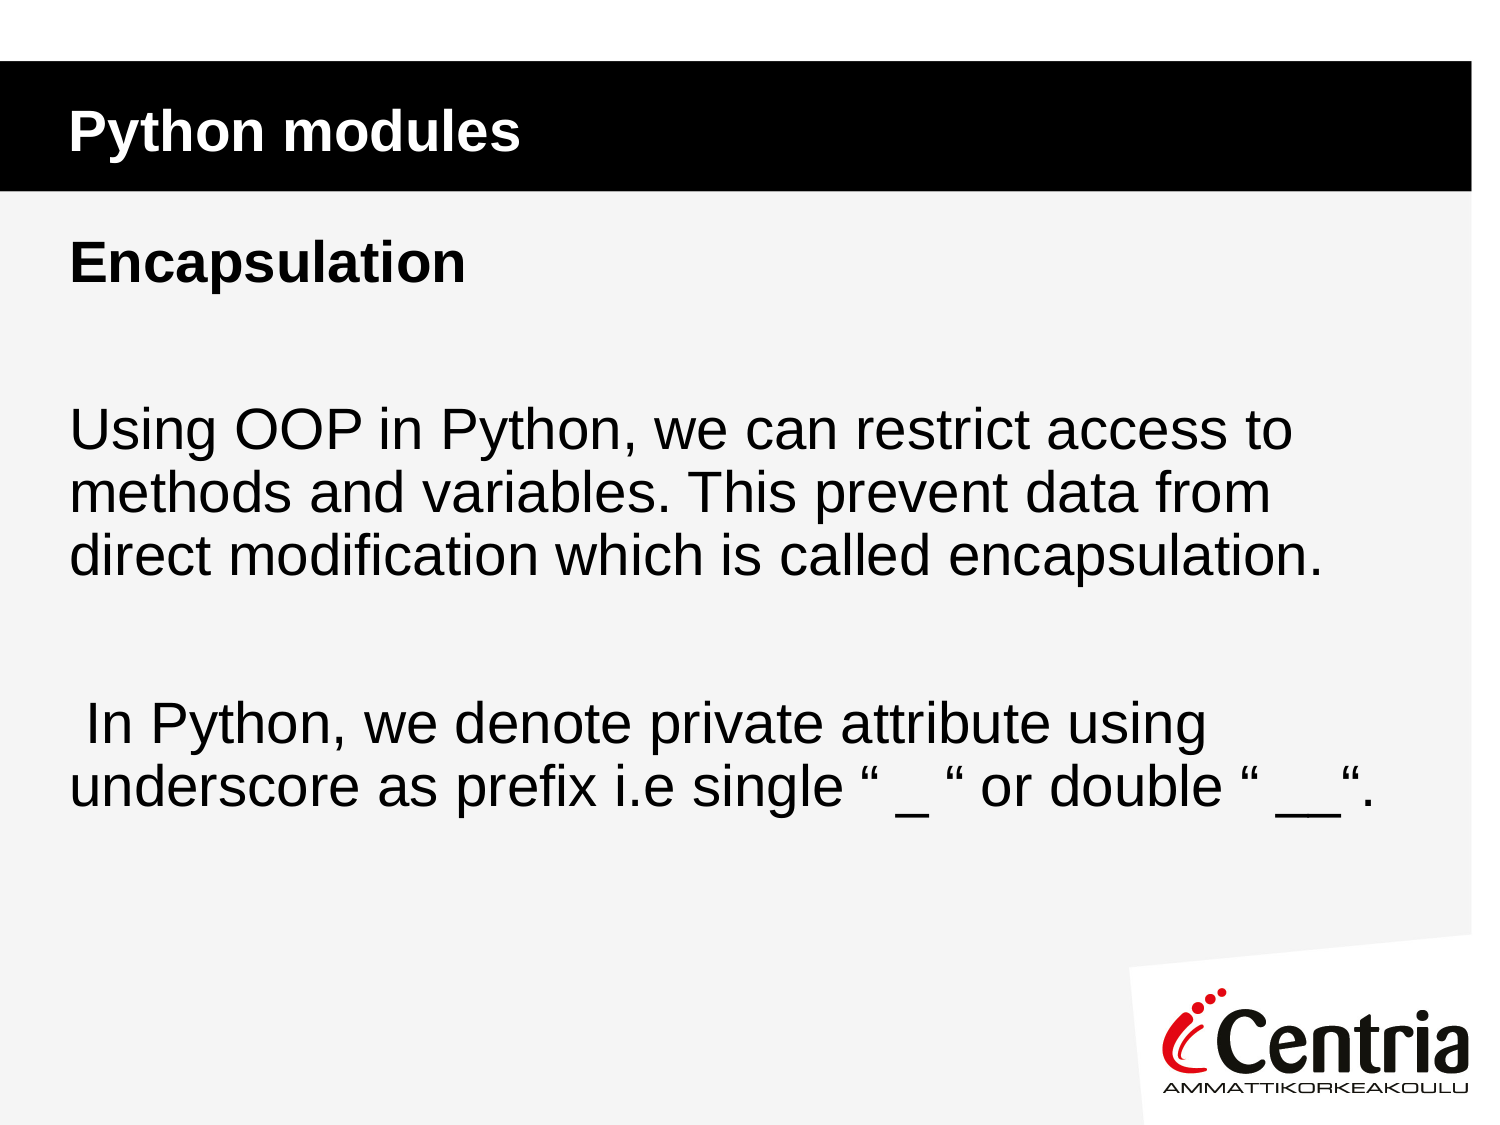

Python modules
Encapsulation

Using OOP in Python, we can restrict access to methods and variables. This prevent data from direct modification which is called encapsulation.

 In Python, we denote private attribute using underscore as prefix i.e single “ _ “ or double “ __“.